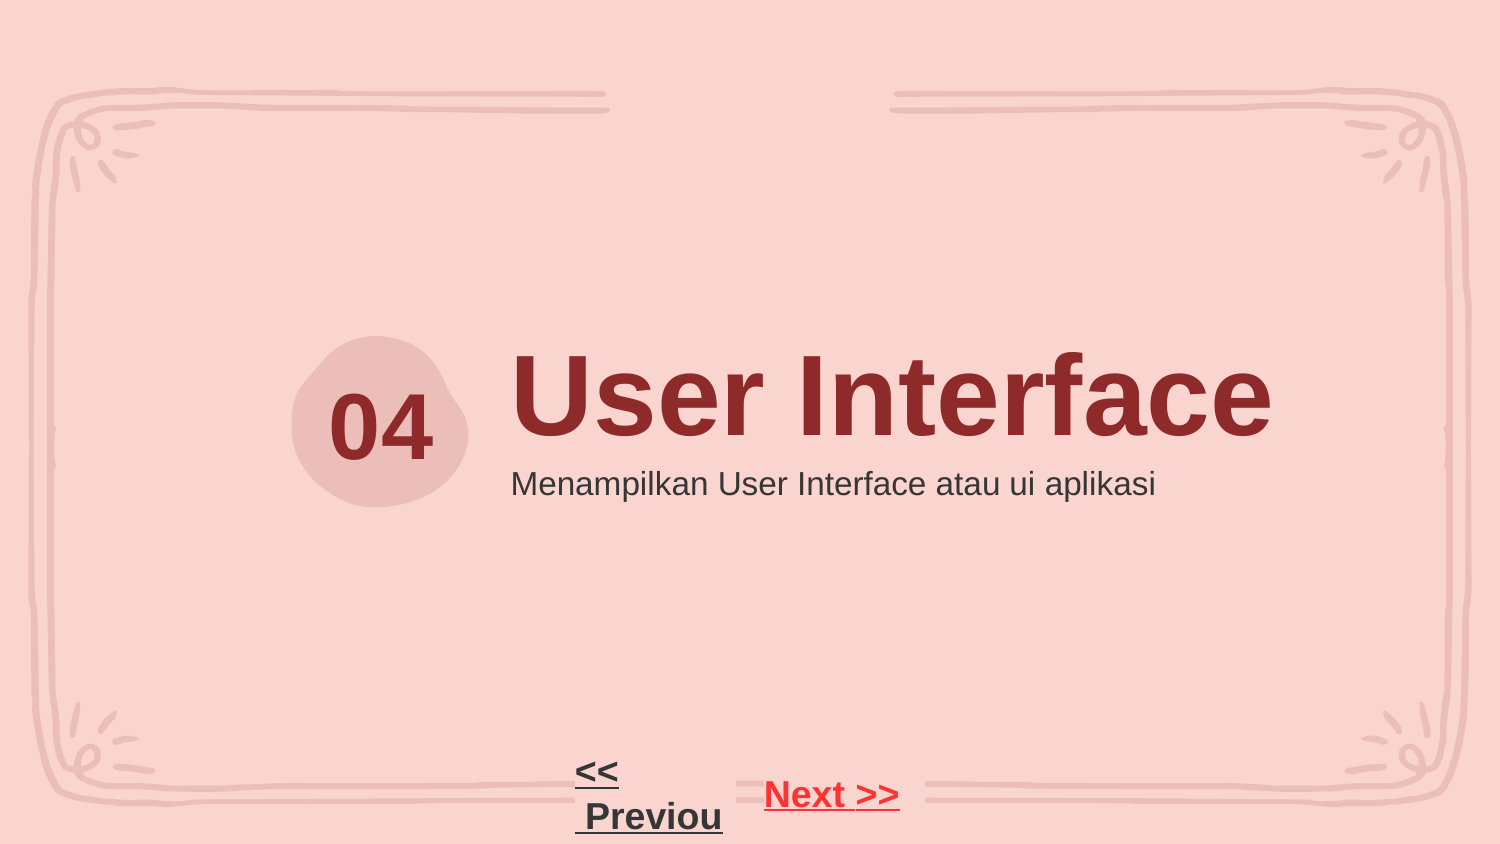

# User Interface

04
Menampilkan User Interface atau ui aplikasi
<< Previous
Next >>